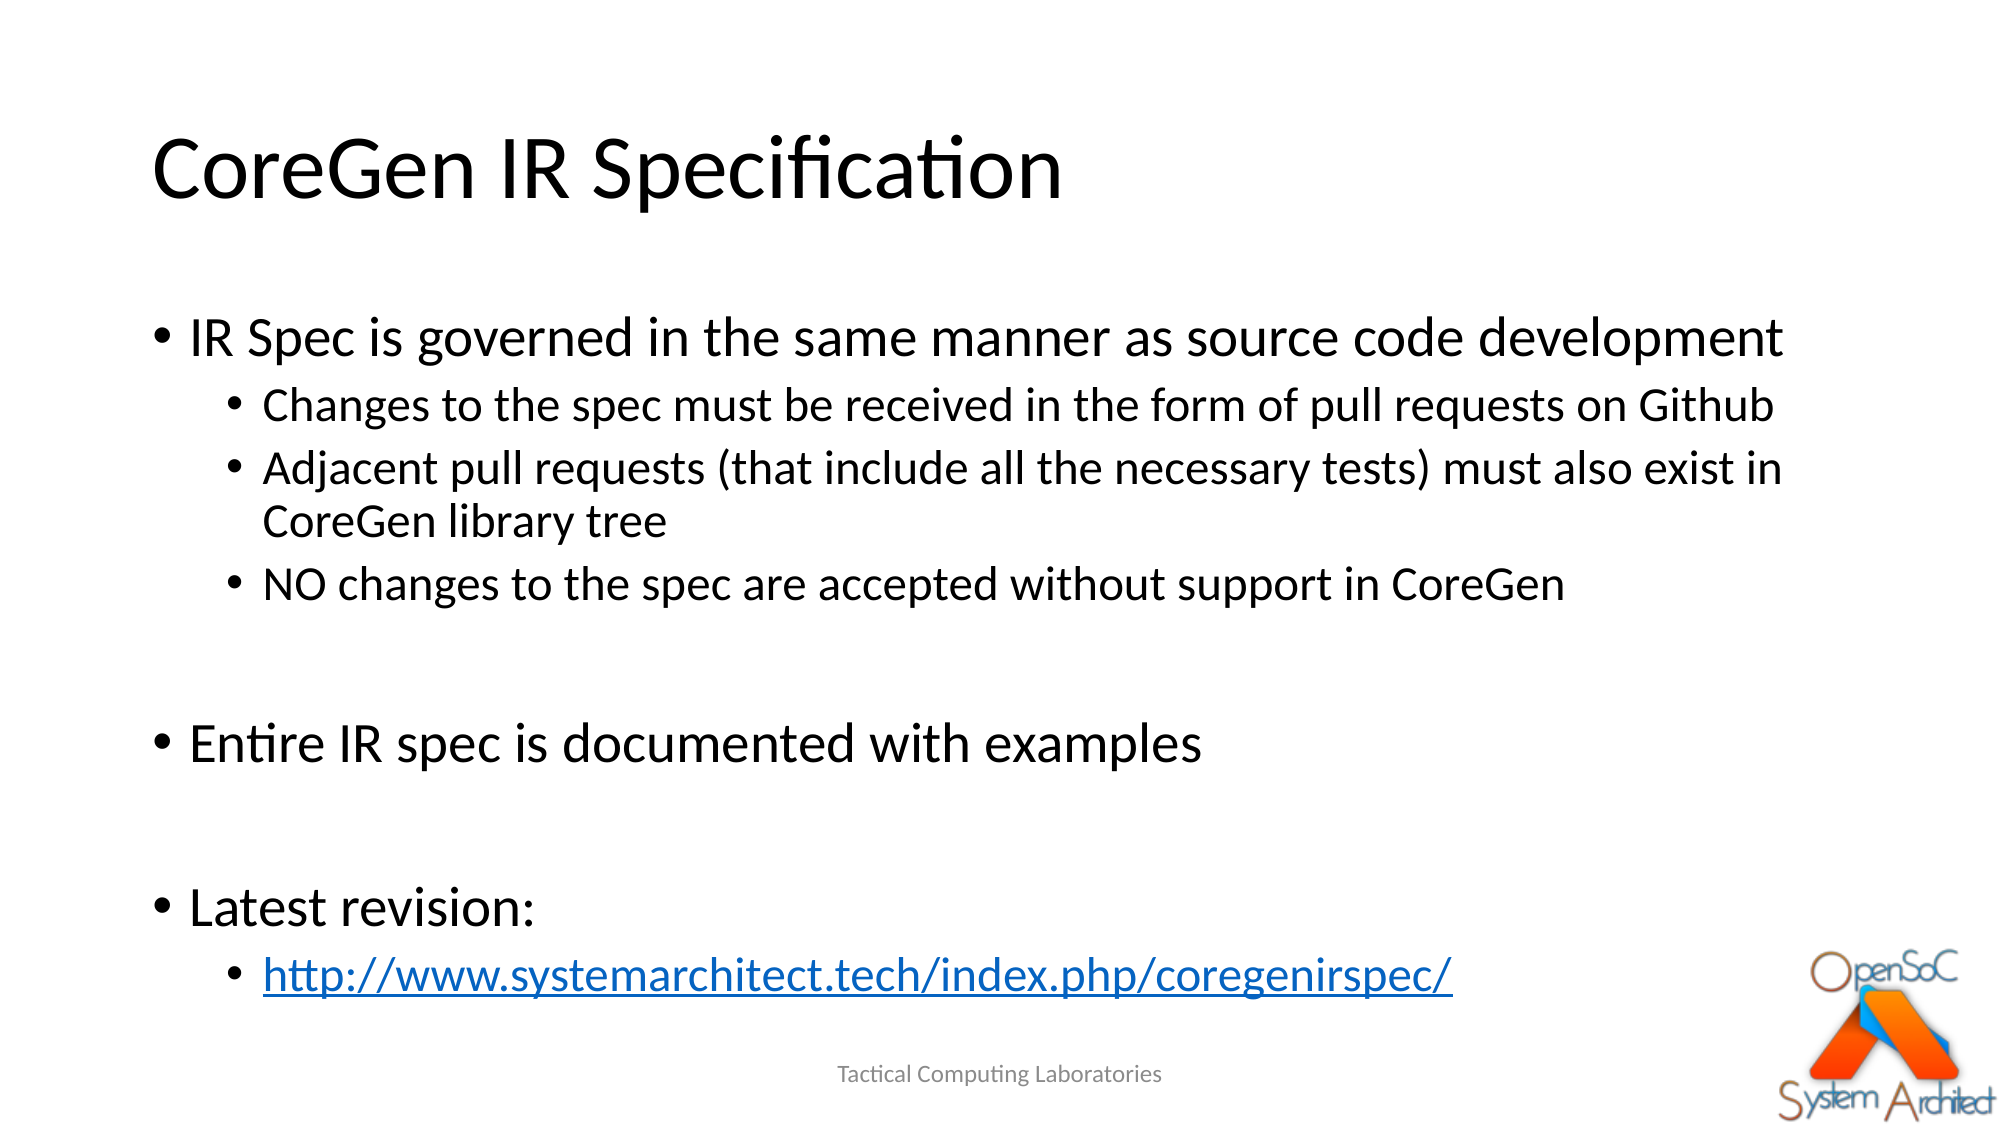

# CoreGen IR Specification
IR Spec is governed in the same manner as source code development
Changes to the spec must be received in the form of pull requests on Github
Adjacent pull requests (that include all the necessary tests) must also exist in CoreGen library tree
NO changes to the spec are accepted without support in CoreGen

Entire IR spec is documented with examples

Latest revision:
http://www.systemarchitect.tech/index.php/coregenirspec/

Tactical Computing Laboratories